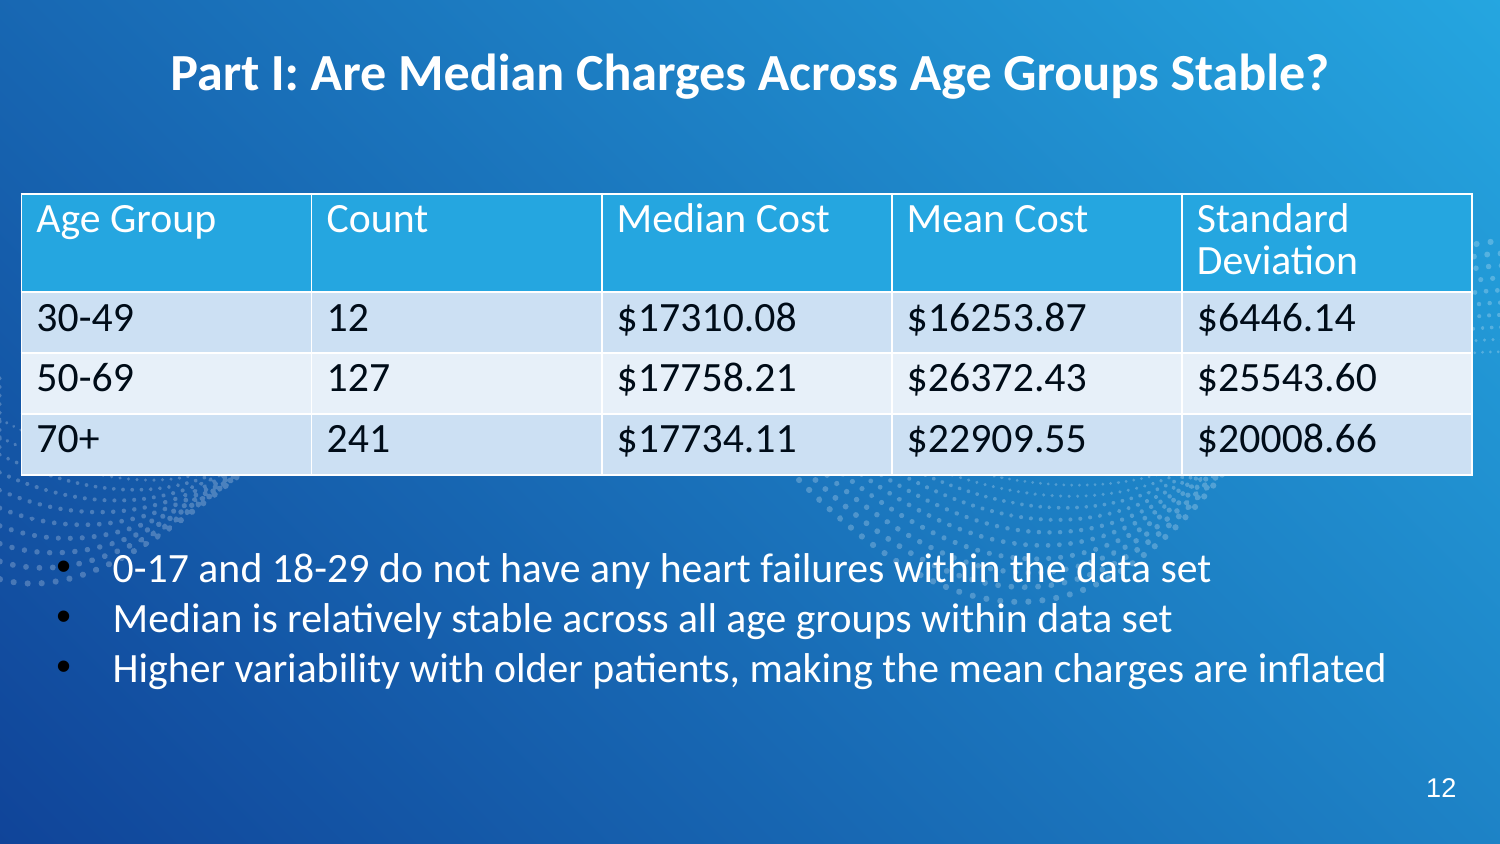

Part I: Are Median Charges Across Age Groups Stable?
| Age Group | Count | Median Cost | Mean Cost | Standard Deviation |
| --- | --- | --- | --- | --- |
| 30-49 | 12 | $17310.08 | $16253.87 | $6446.14 |
| 50-69 | 127 | $17758.21 | $26372.43 | $25543.60 |
| 70+ | 241 | $17734.11 | $22909.55 | $20008.66 |
0-17 and 18-29 do not have any heart failures within the data set
Median is relatively stable across all age groups within data set
Higher variability with older patients, making the mean charges are inflated
12